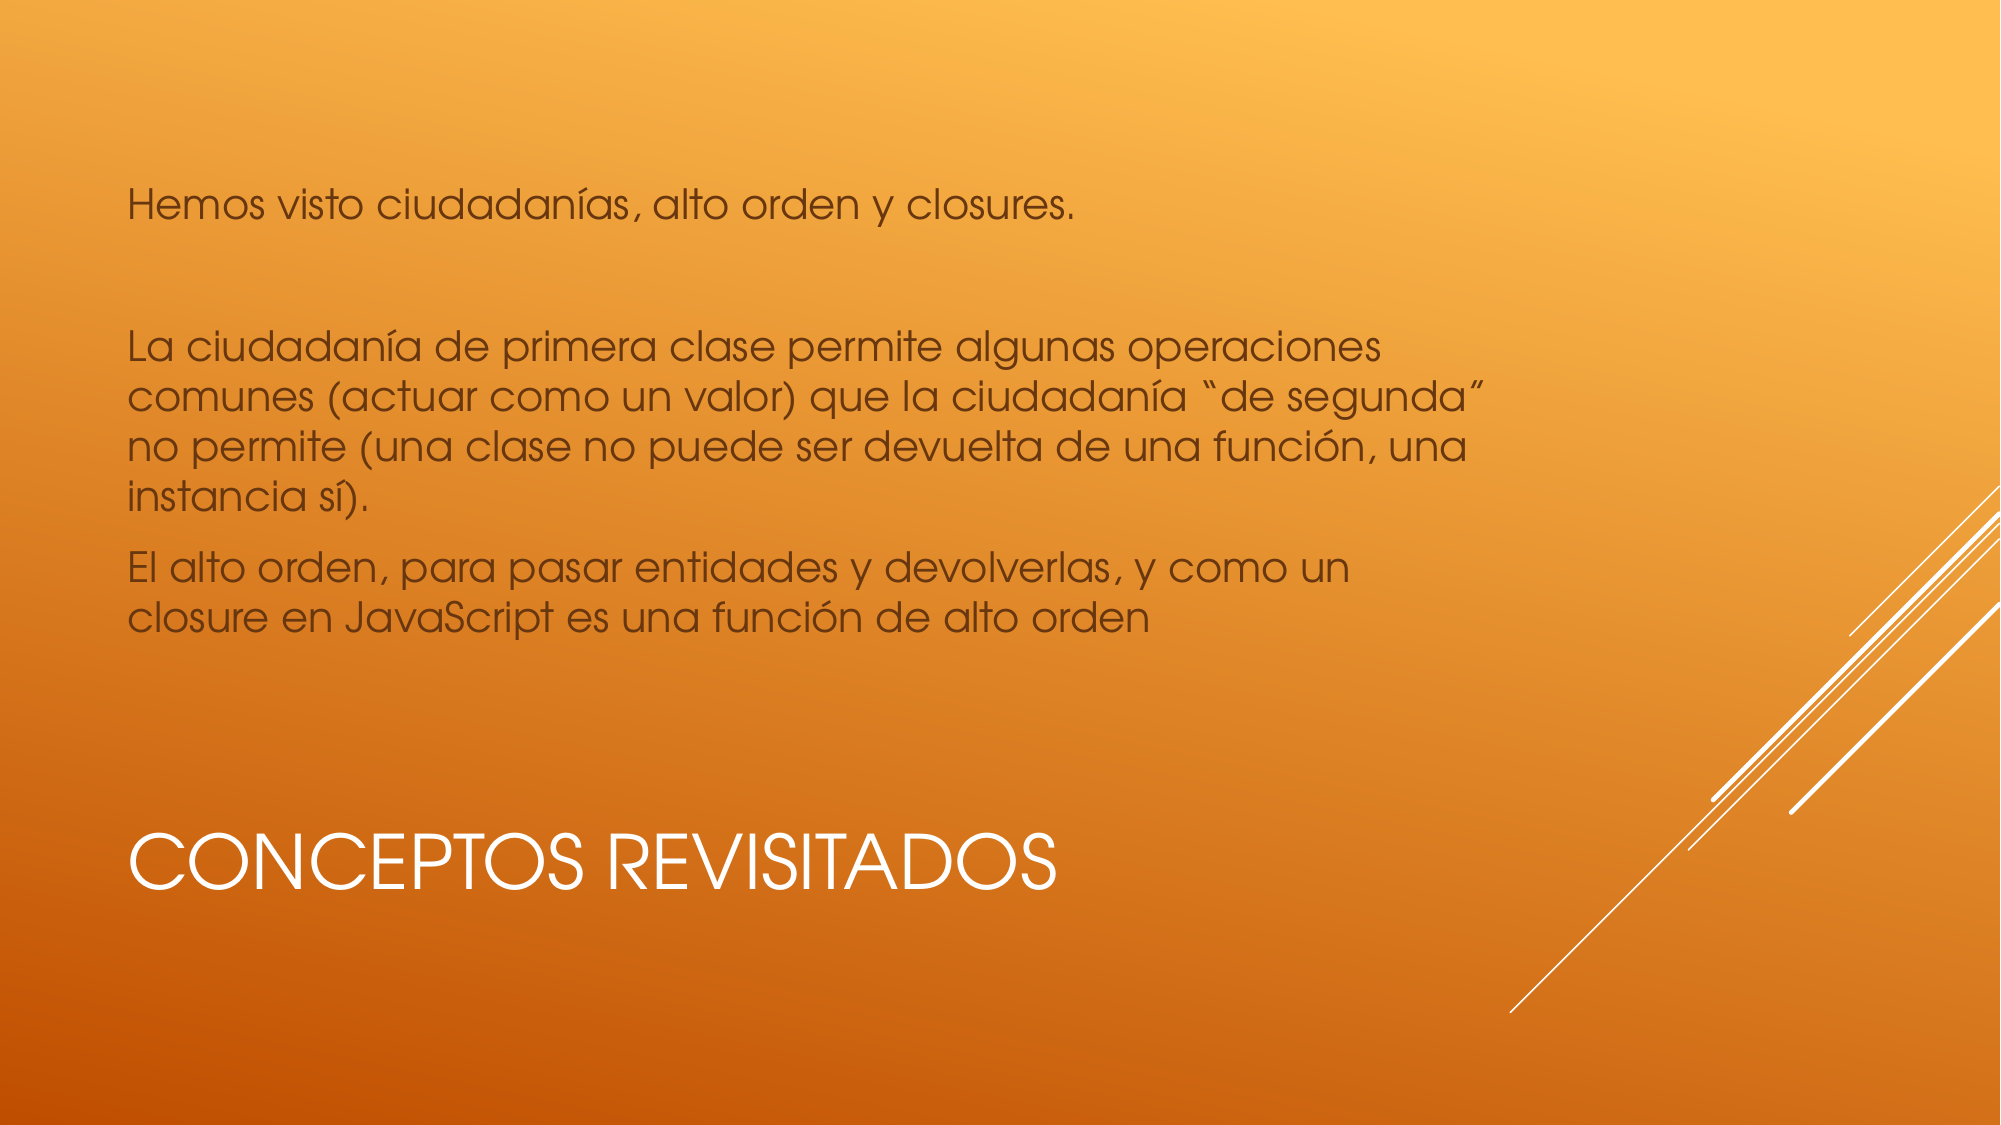

Hemos visto ciudadanías, alto orden y closures.

La ciudadanía de primera clase permite algunas operaciones comunes (actuar como un valor) que la ciudadanía “de segunda” no permite (una clase no puede ser devuelta de una función, una instancia sí).
El alto orden, para pasar entidades y devolverlas, y como un closure en JavaScript es una función de alto orden
# Conceptos revisitados